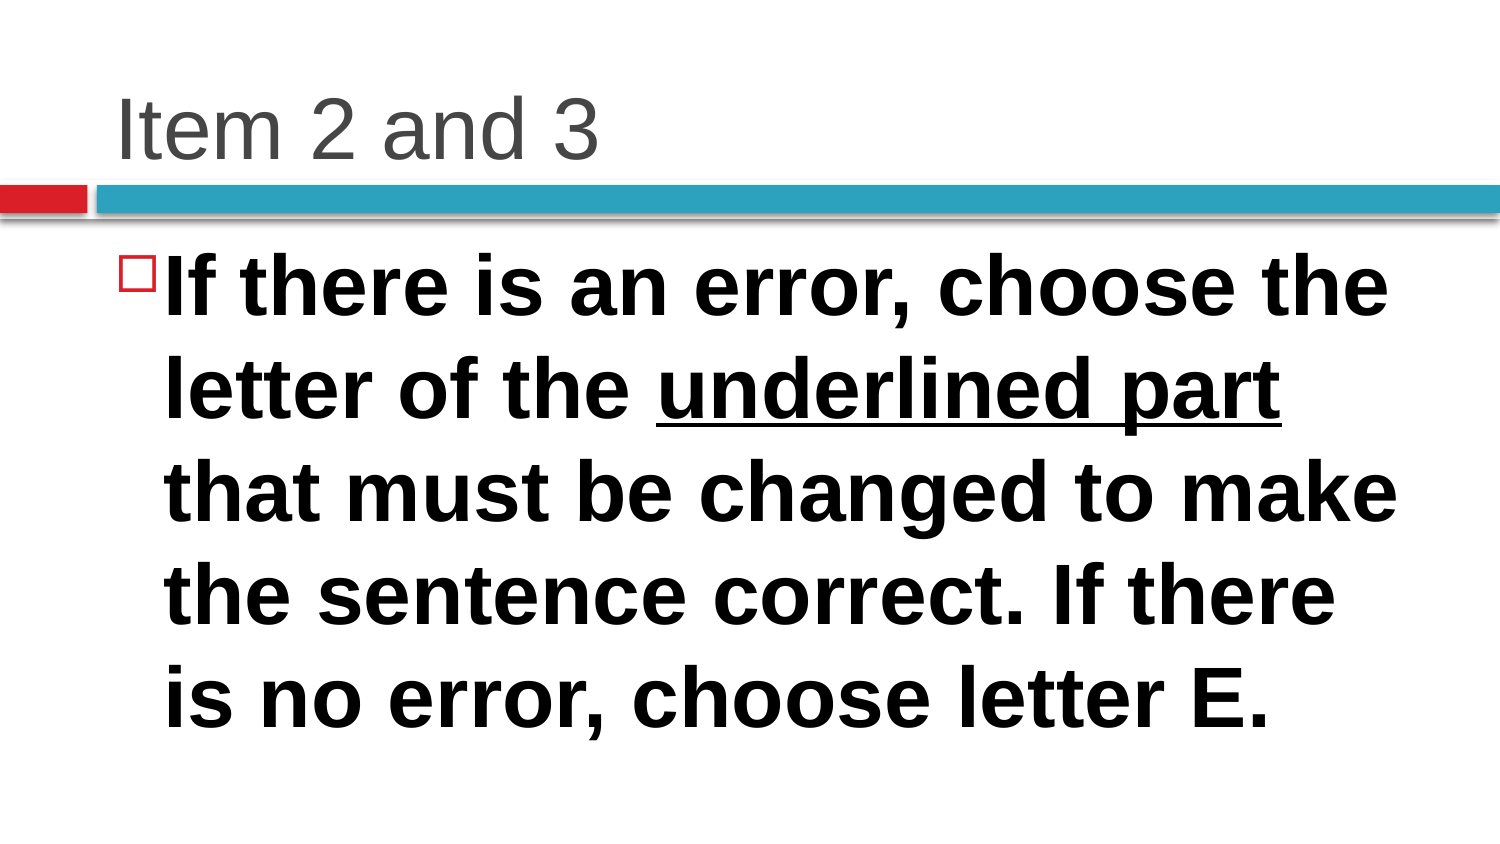

# Item 2 and 3
If there is an error, choose the letter of the underlined part that must be changed to make the sentence correct. If there is no error, choose letter E.